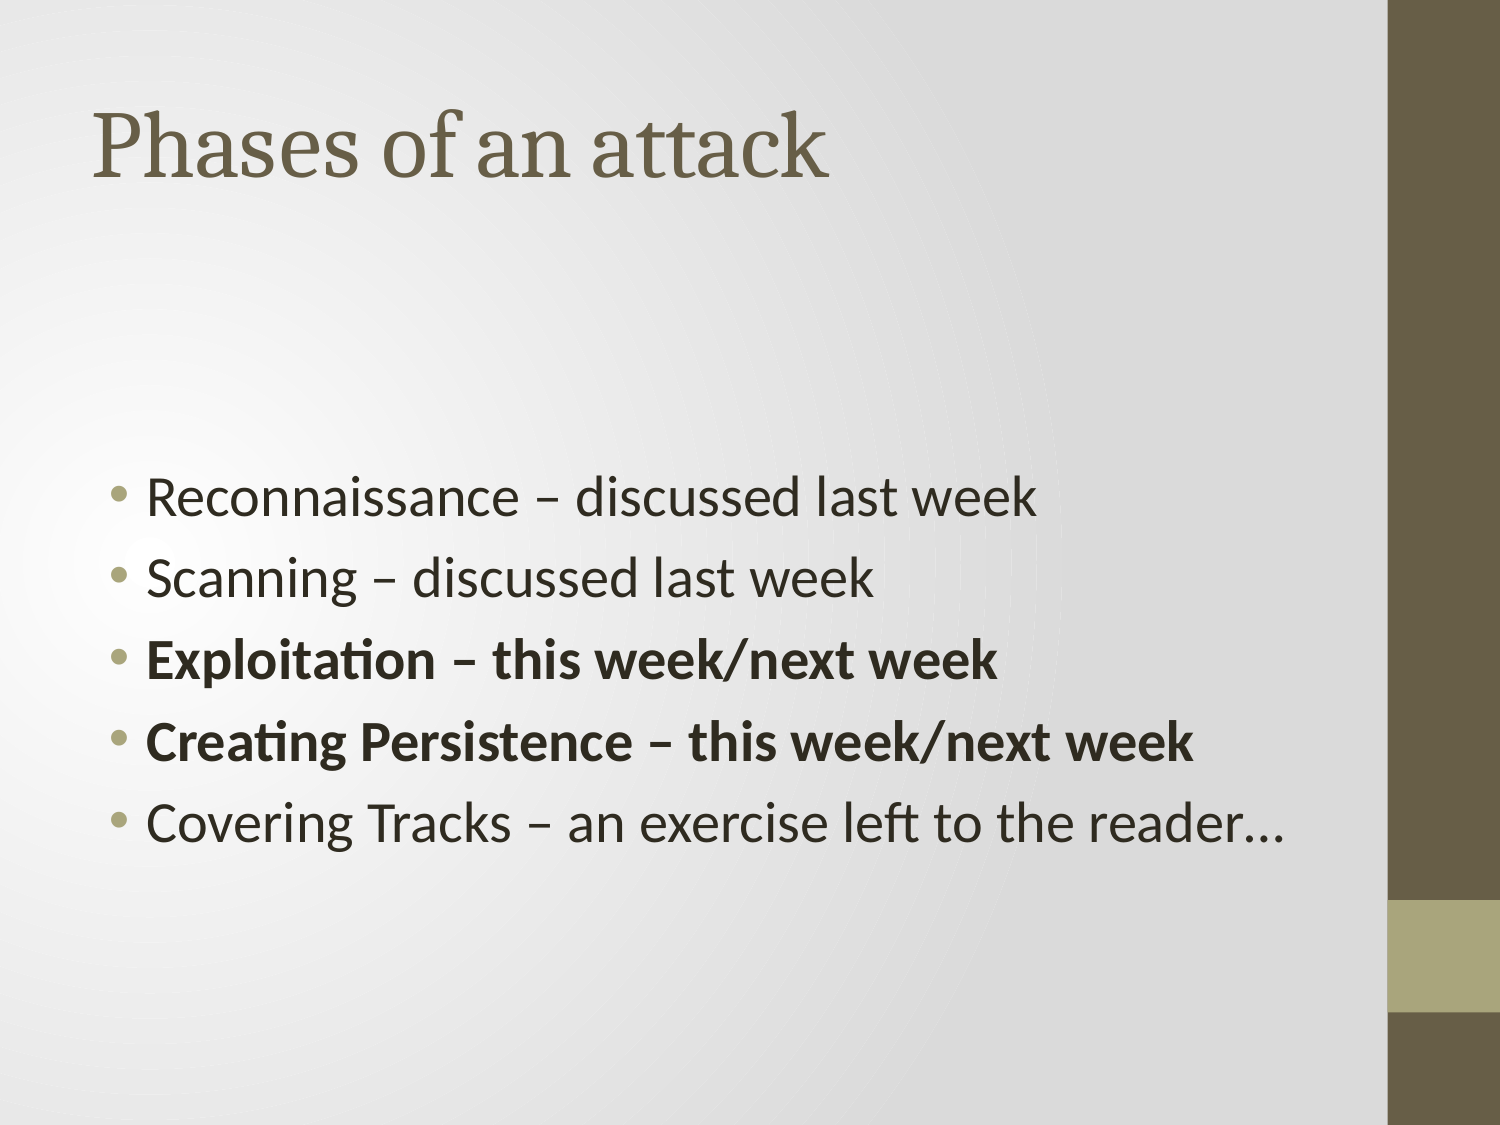

# Phases of an attack
Reconnaissance – discussed last week
Scanning – discussed last week
Exploitation – this week/next week
Creating Persistence – this week/next week
Covering Tracks – an exercise left to the reader…